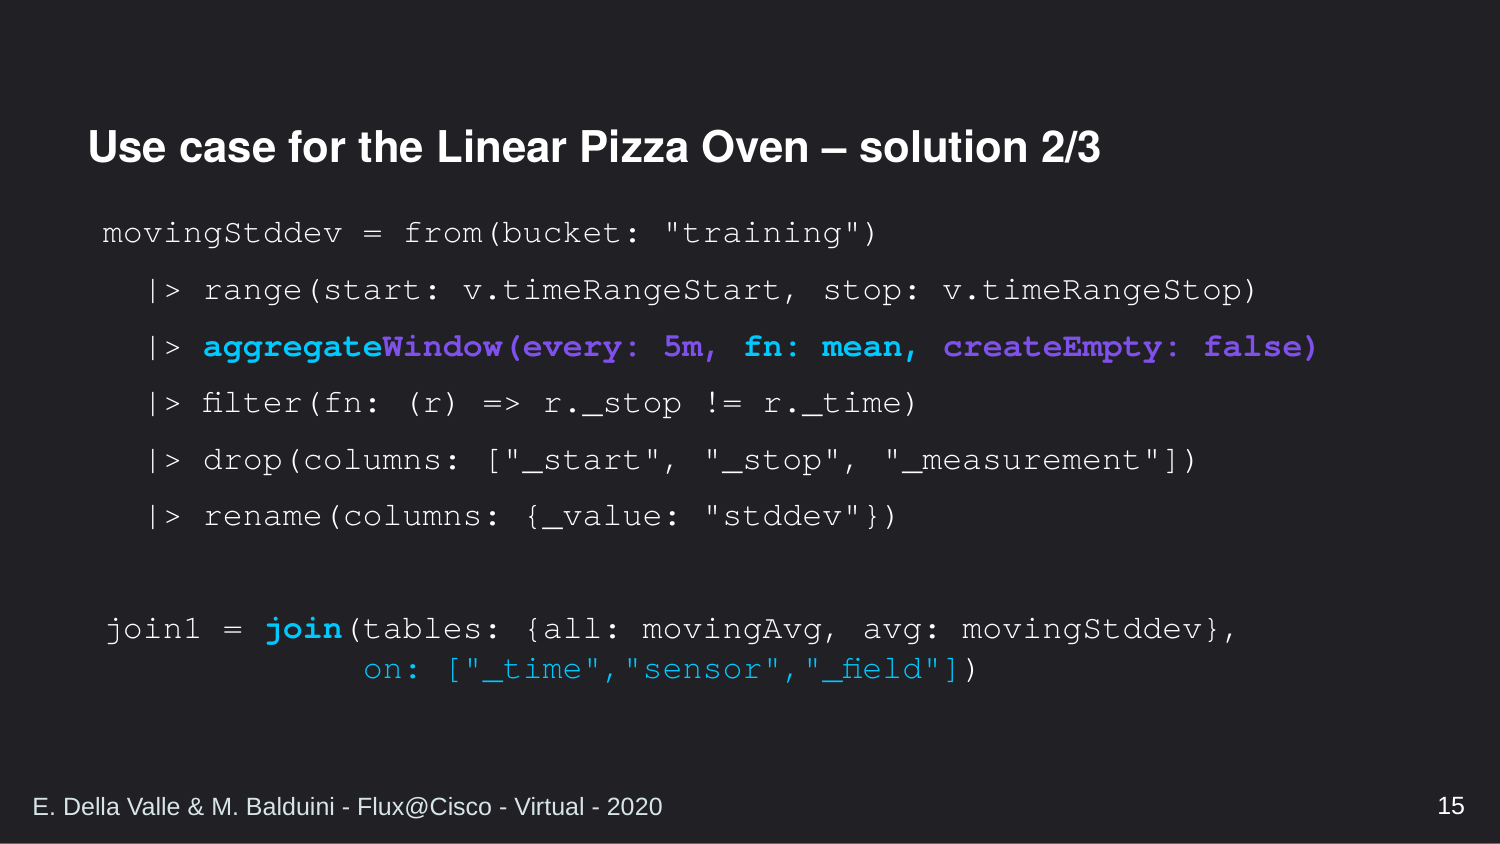

# Use case for the Linear Pizza Oven – solution 2/3
movingStddev = from(bucket: "training")
  |> range(start: v.timeRangeStart, stop: v.timeRangeStop)
  |> aggregateWindow(every: 5m, fn: mean, createEmpty: false)
  |> filter(fn: (r) => r._stop != r._time)
  |> drop(columns: ["_start", "_stop", "_measurement"])
  |> rename(columns: {_value: "stddev"})

join1 = join(tables: {all: movingAvg, avg: movingStddev},
             on: ["_time","sensor","_field"])
15
E. Della Valle & M. Balduini - Flux@Cisco - Virtual - 2020